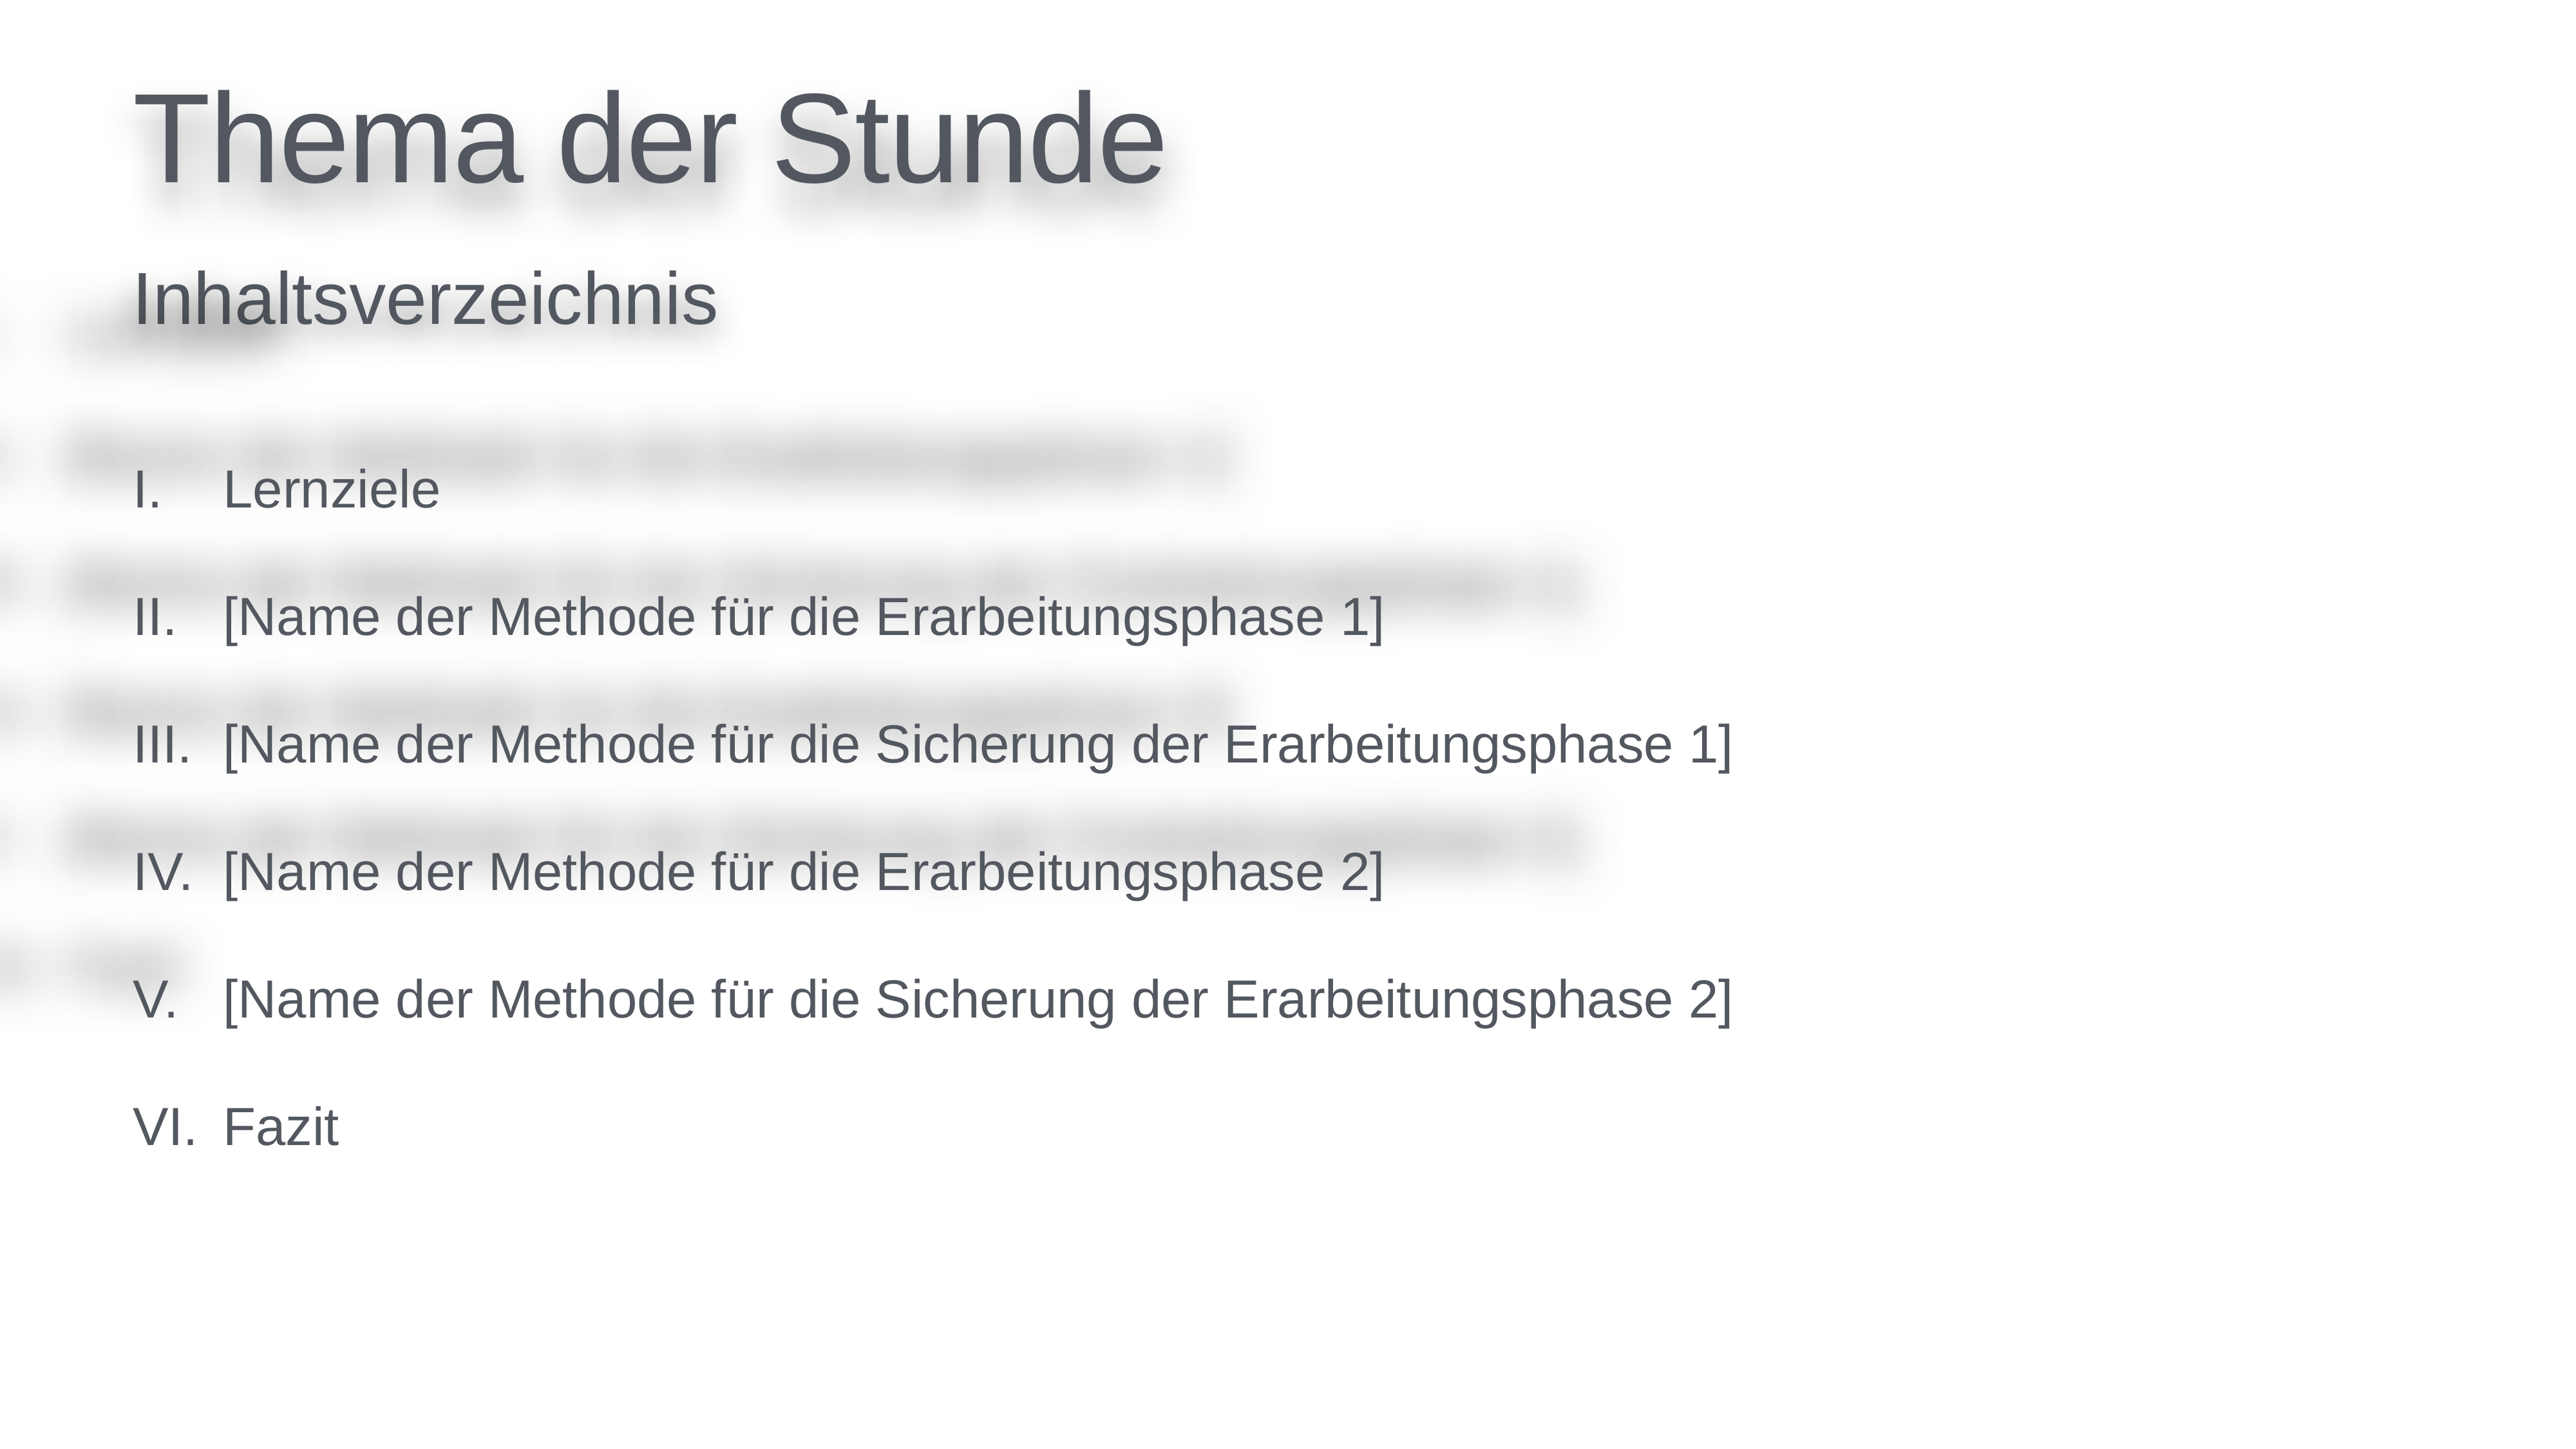

# Thema der Stunde
Inhaltsverzeichnis
Lernziele
[Name der Methode für die Erarbeitungsphase 1]
[Name der Methode für die Sicherung der Erarbeitungsphase 1]
[Name der Methode für die Erarbeitungsphase 2]
[Name der Methode für die Sicherung der Erarbeitungsphase 2]
Fazit